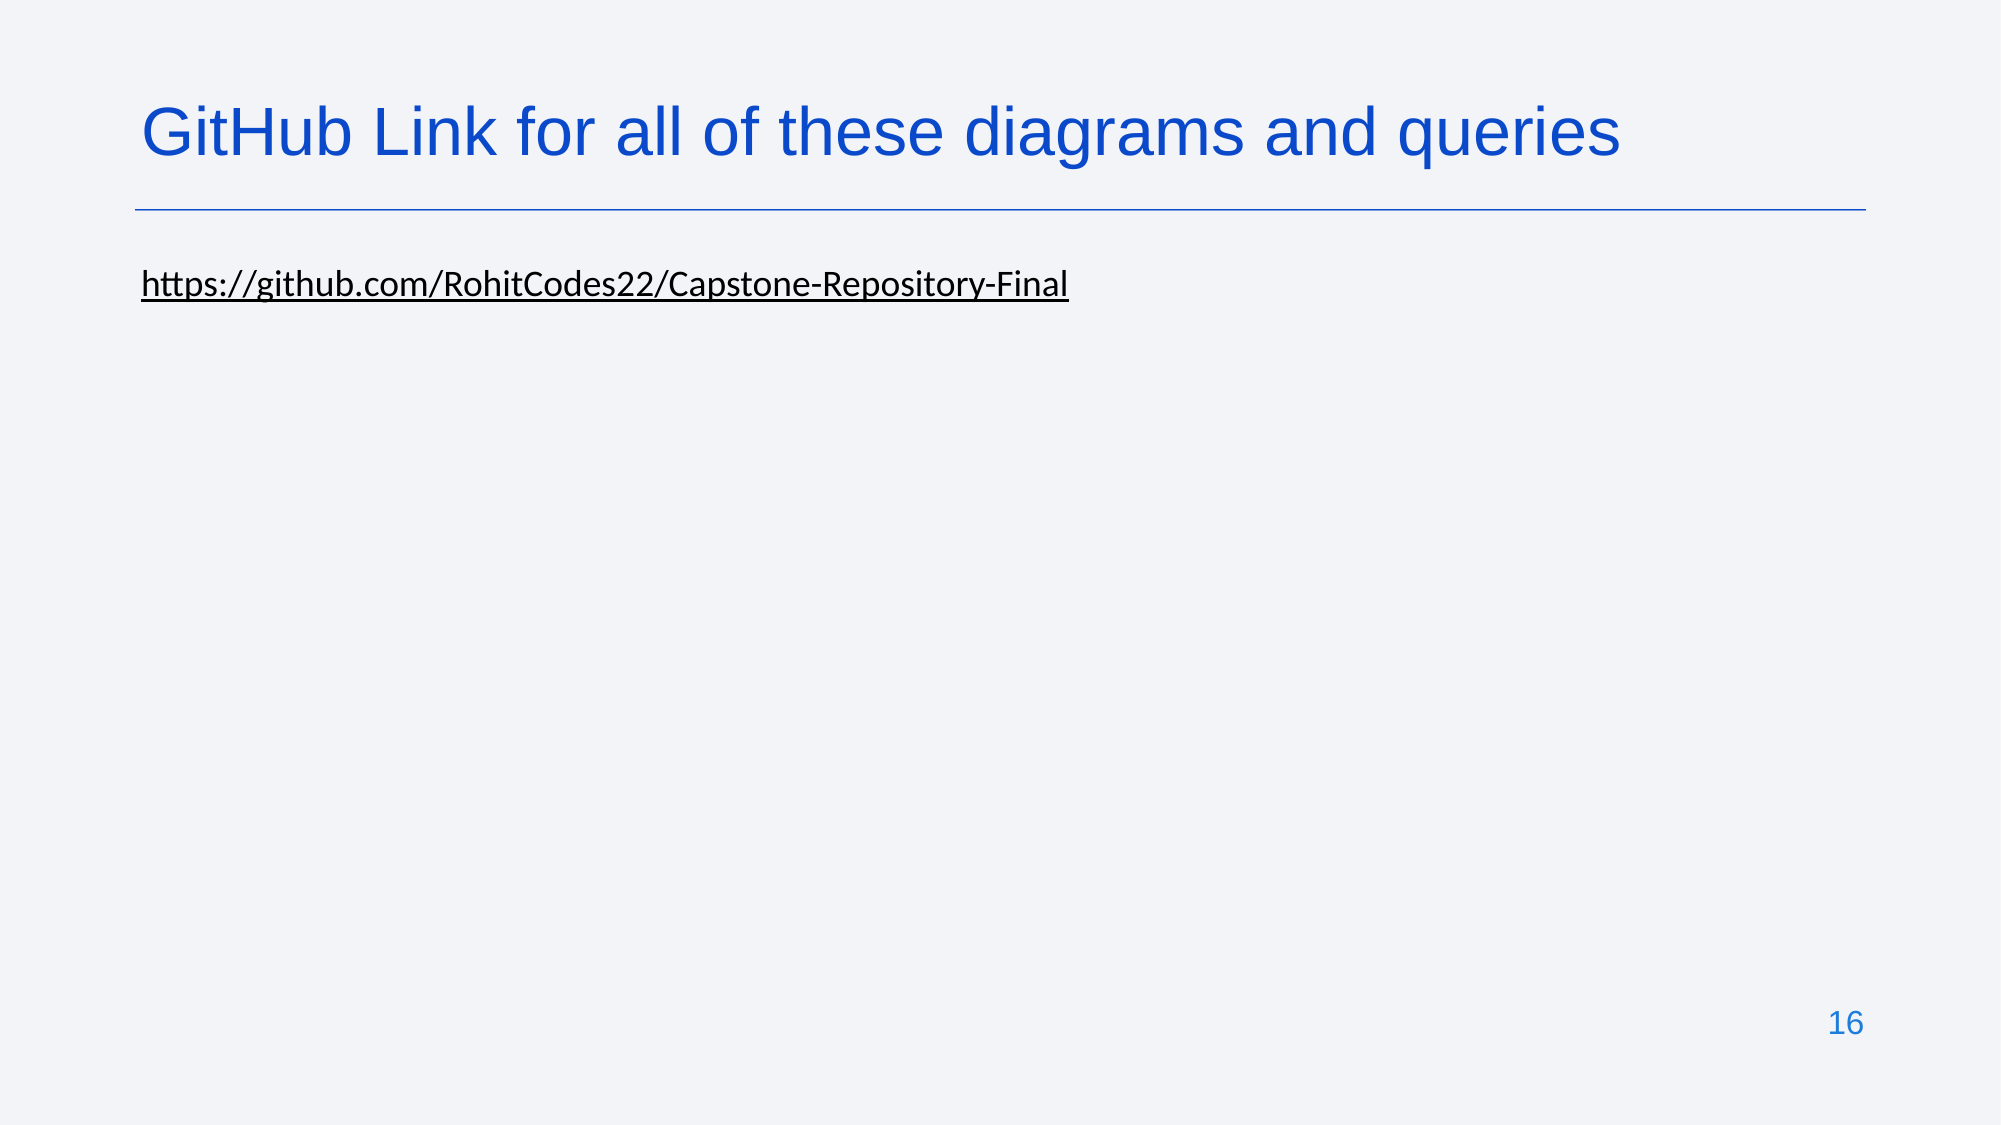

GitHub Link for all of these diagrams and queries
https://github.com/RohitCodes22/Capstone-Repository-Final
16